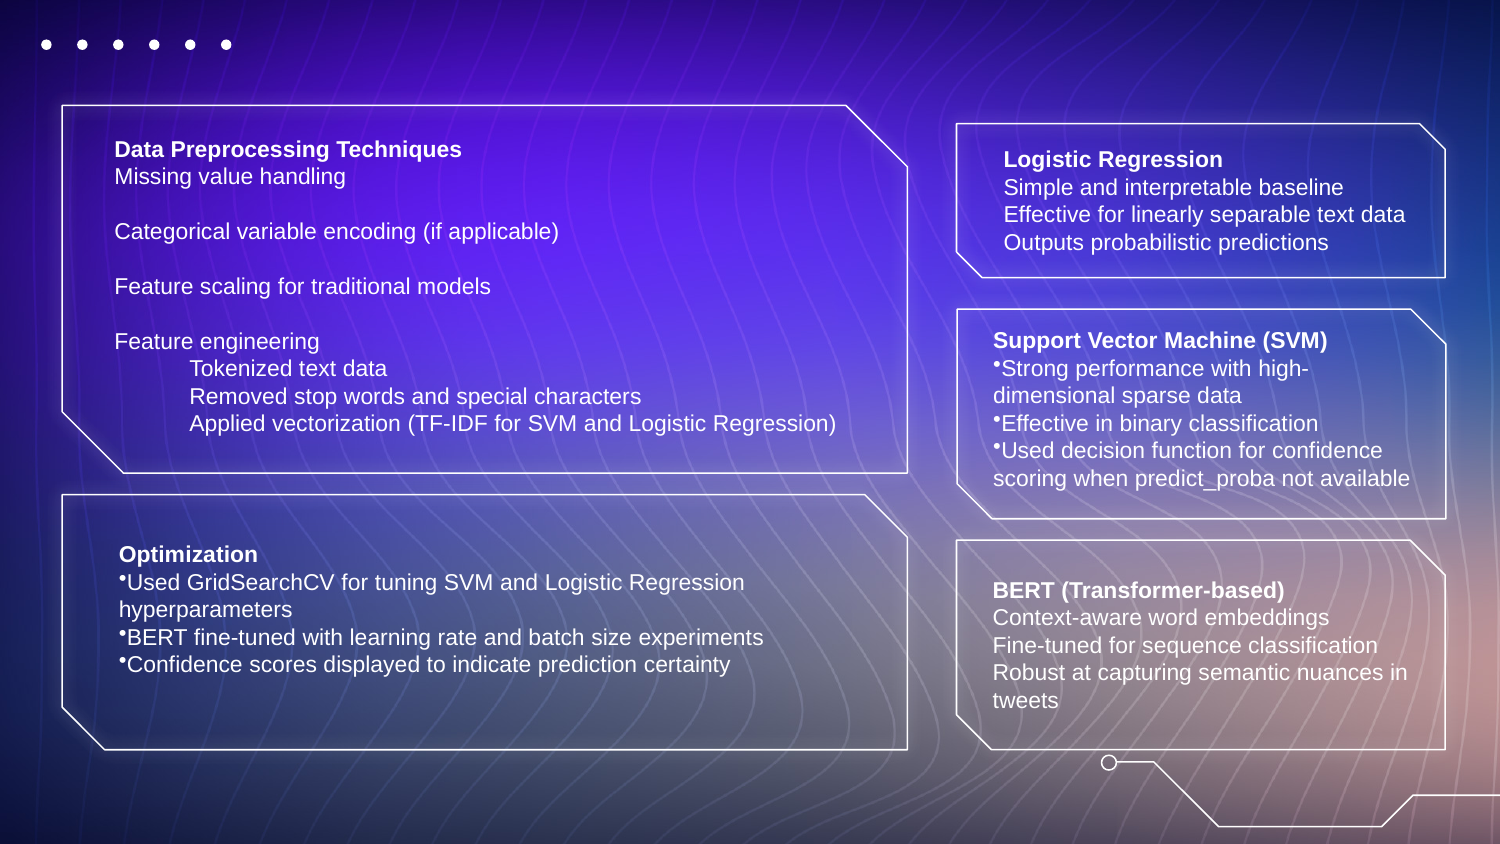

Data Preprocessing Techniques
Missing value handling

Categorical variable encoding (if applicable)

Feature scaling for traditional models

Feature engineering
Tokenized text data
Removed stop words and special characters
Applied vectorization (TF-IDF for SVM and Logistic Regression)
Logistic Regression
Simple and interpretable baseline
Effective for linearly separable text data
Outputs probabilistic predictions

Support Vector Machine (SVM)
Strong performance with high-dimensional sparse data
Effective in binary classification
Used decision function for confidence scoring when predict_proba not available

Optimization
Used GridSearchCV for tuning SVM and Logistic Regression hyperparameters
BERT fine-tuned with learning rate and batch size experiments
Confidence scores displayed to indicate prediction certainty

BERT (Transformer-based)
Context-aware word embeddings
Fine-tuned for sequence classification
Robust at capturing semantic nuances in tweets